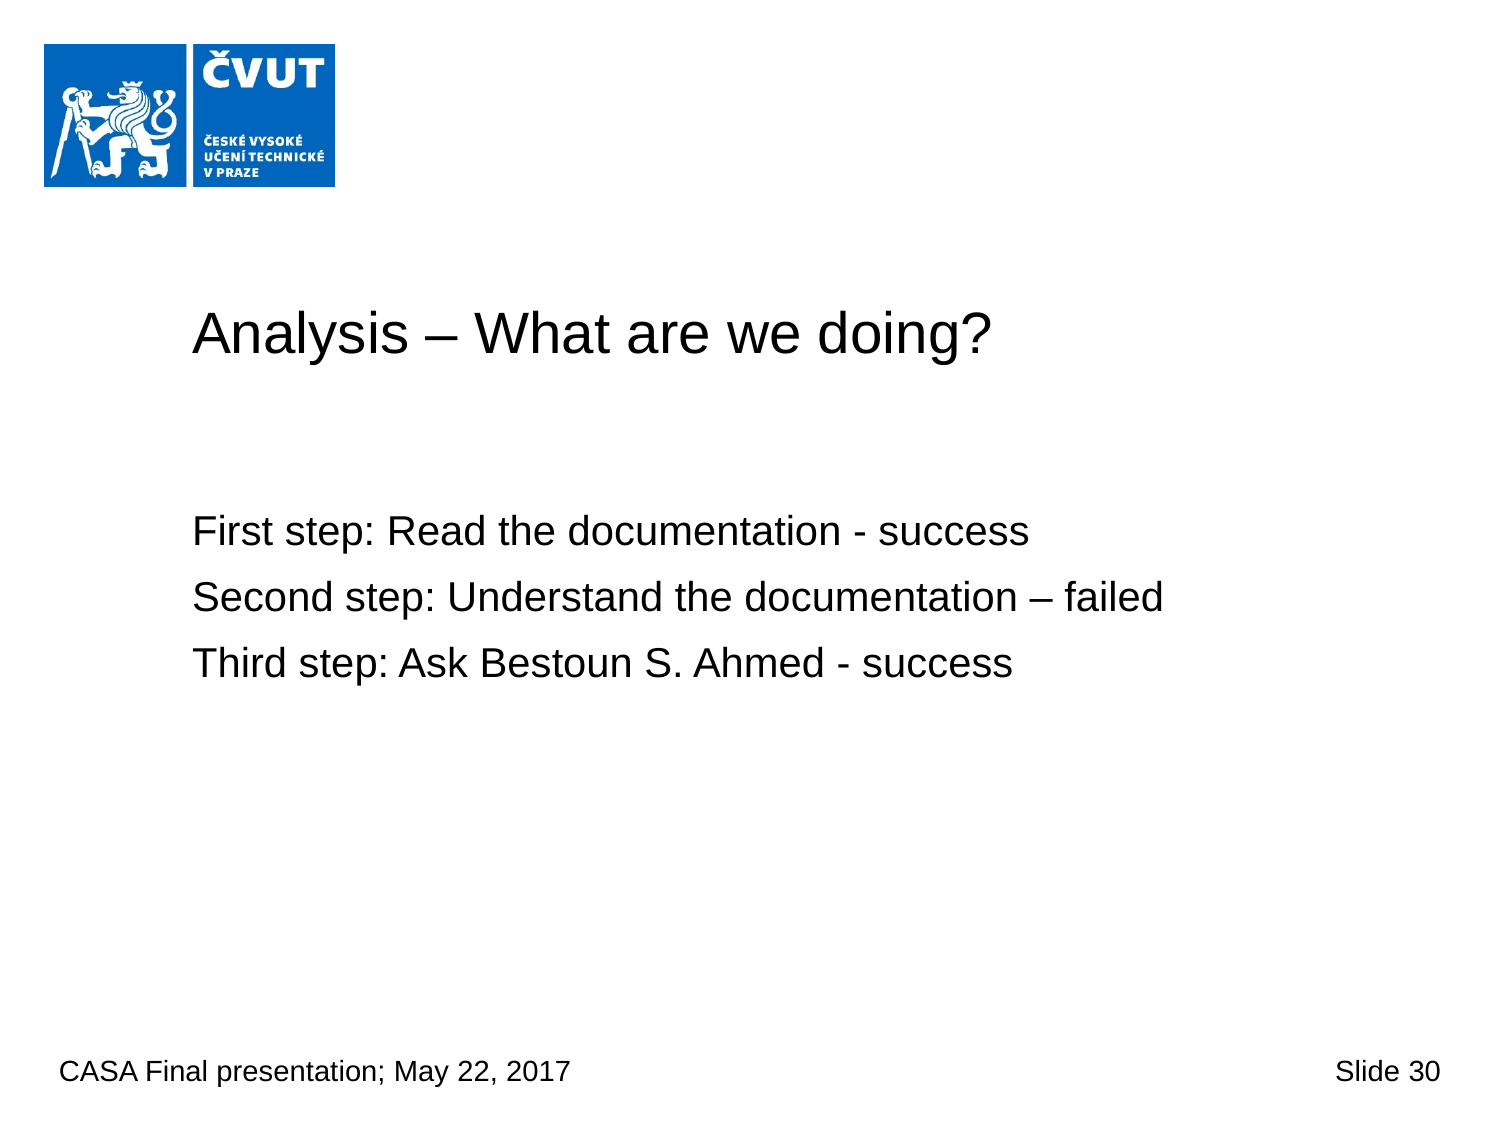

# Analysis – What are we doing?
First step: Read the documentation - success
Second step: Understand the documentation – failed
Third step: Ask Bestoun S. Ahmed - success